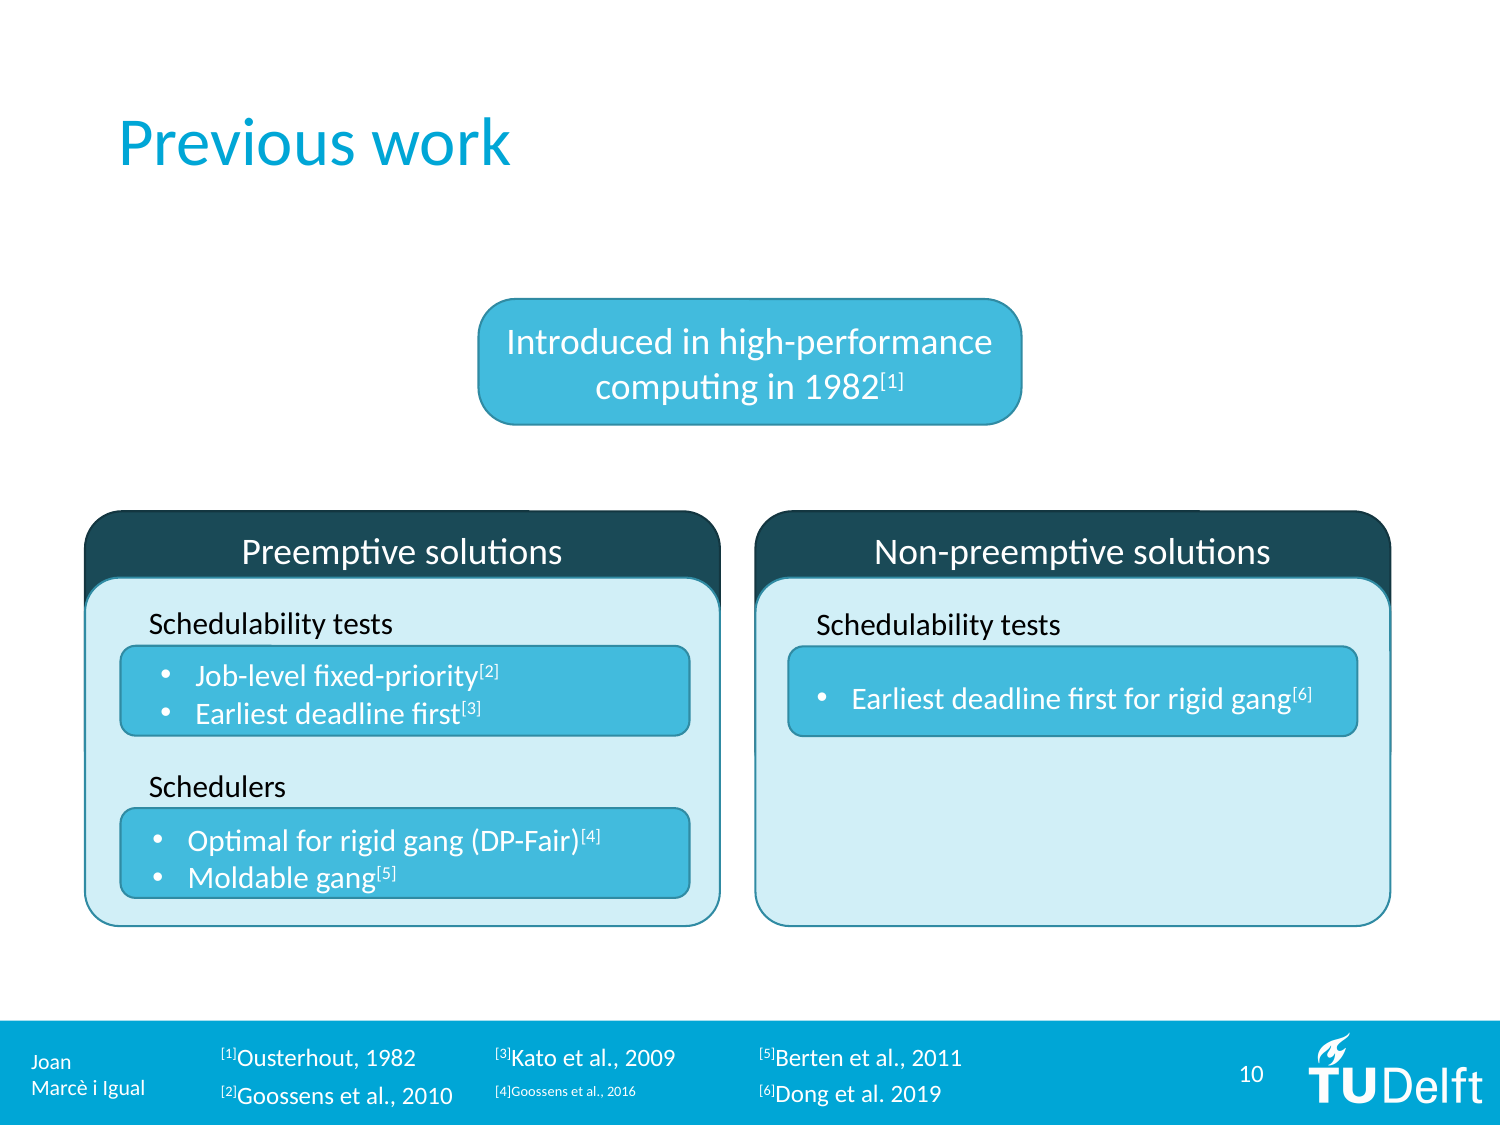

# Previous work
Introduced in high-performance computing in 1982[1]

Preemptive solutions

Non-preemptive solutions

Schedulability tests

Schedulability tests

Job-level fixed-priority[2]
Earliest deadline first[3]
Earliest deadline first for rigid gang[6]
Schedulers

Optimal for rigid gang (DP-Fair)[4]
Moldable gang[5]
[1]Ousterhout, 1982
[3]Kato et al., 2009
[5]Berten et al., 2011
10
[6]Dong et al. 2019
[2]Goossens et al., 2010
[4]Goossens et al., 2016